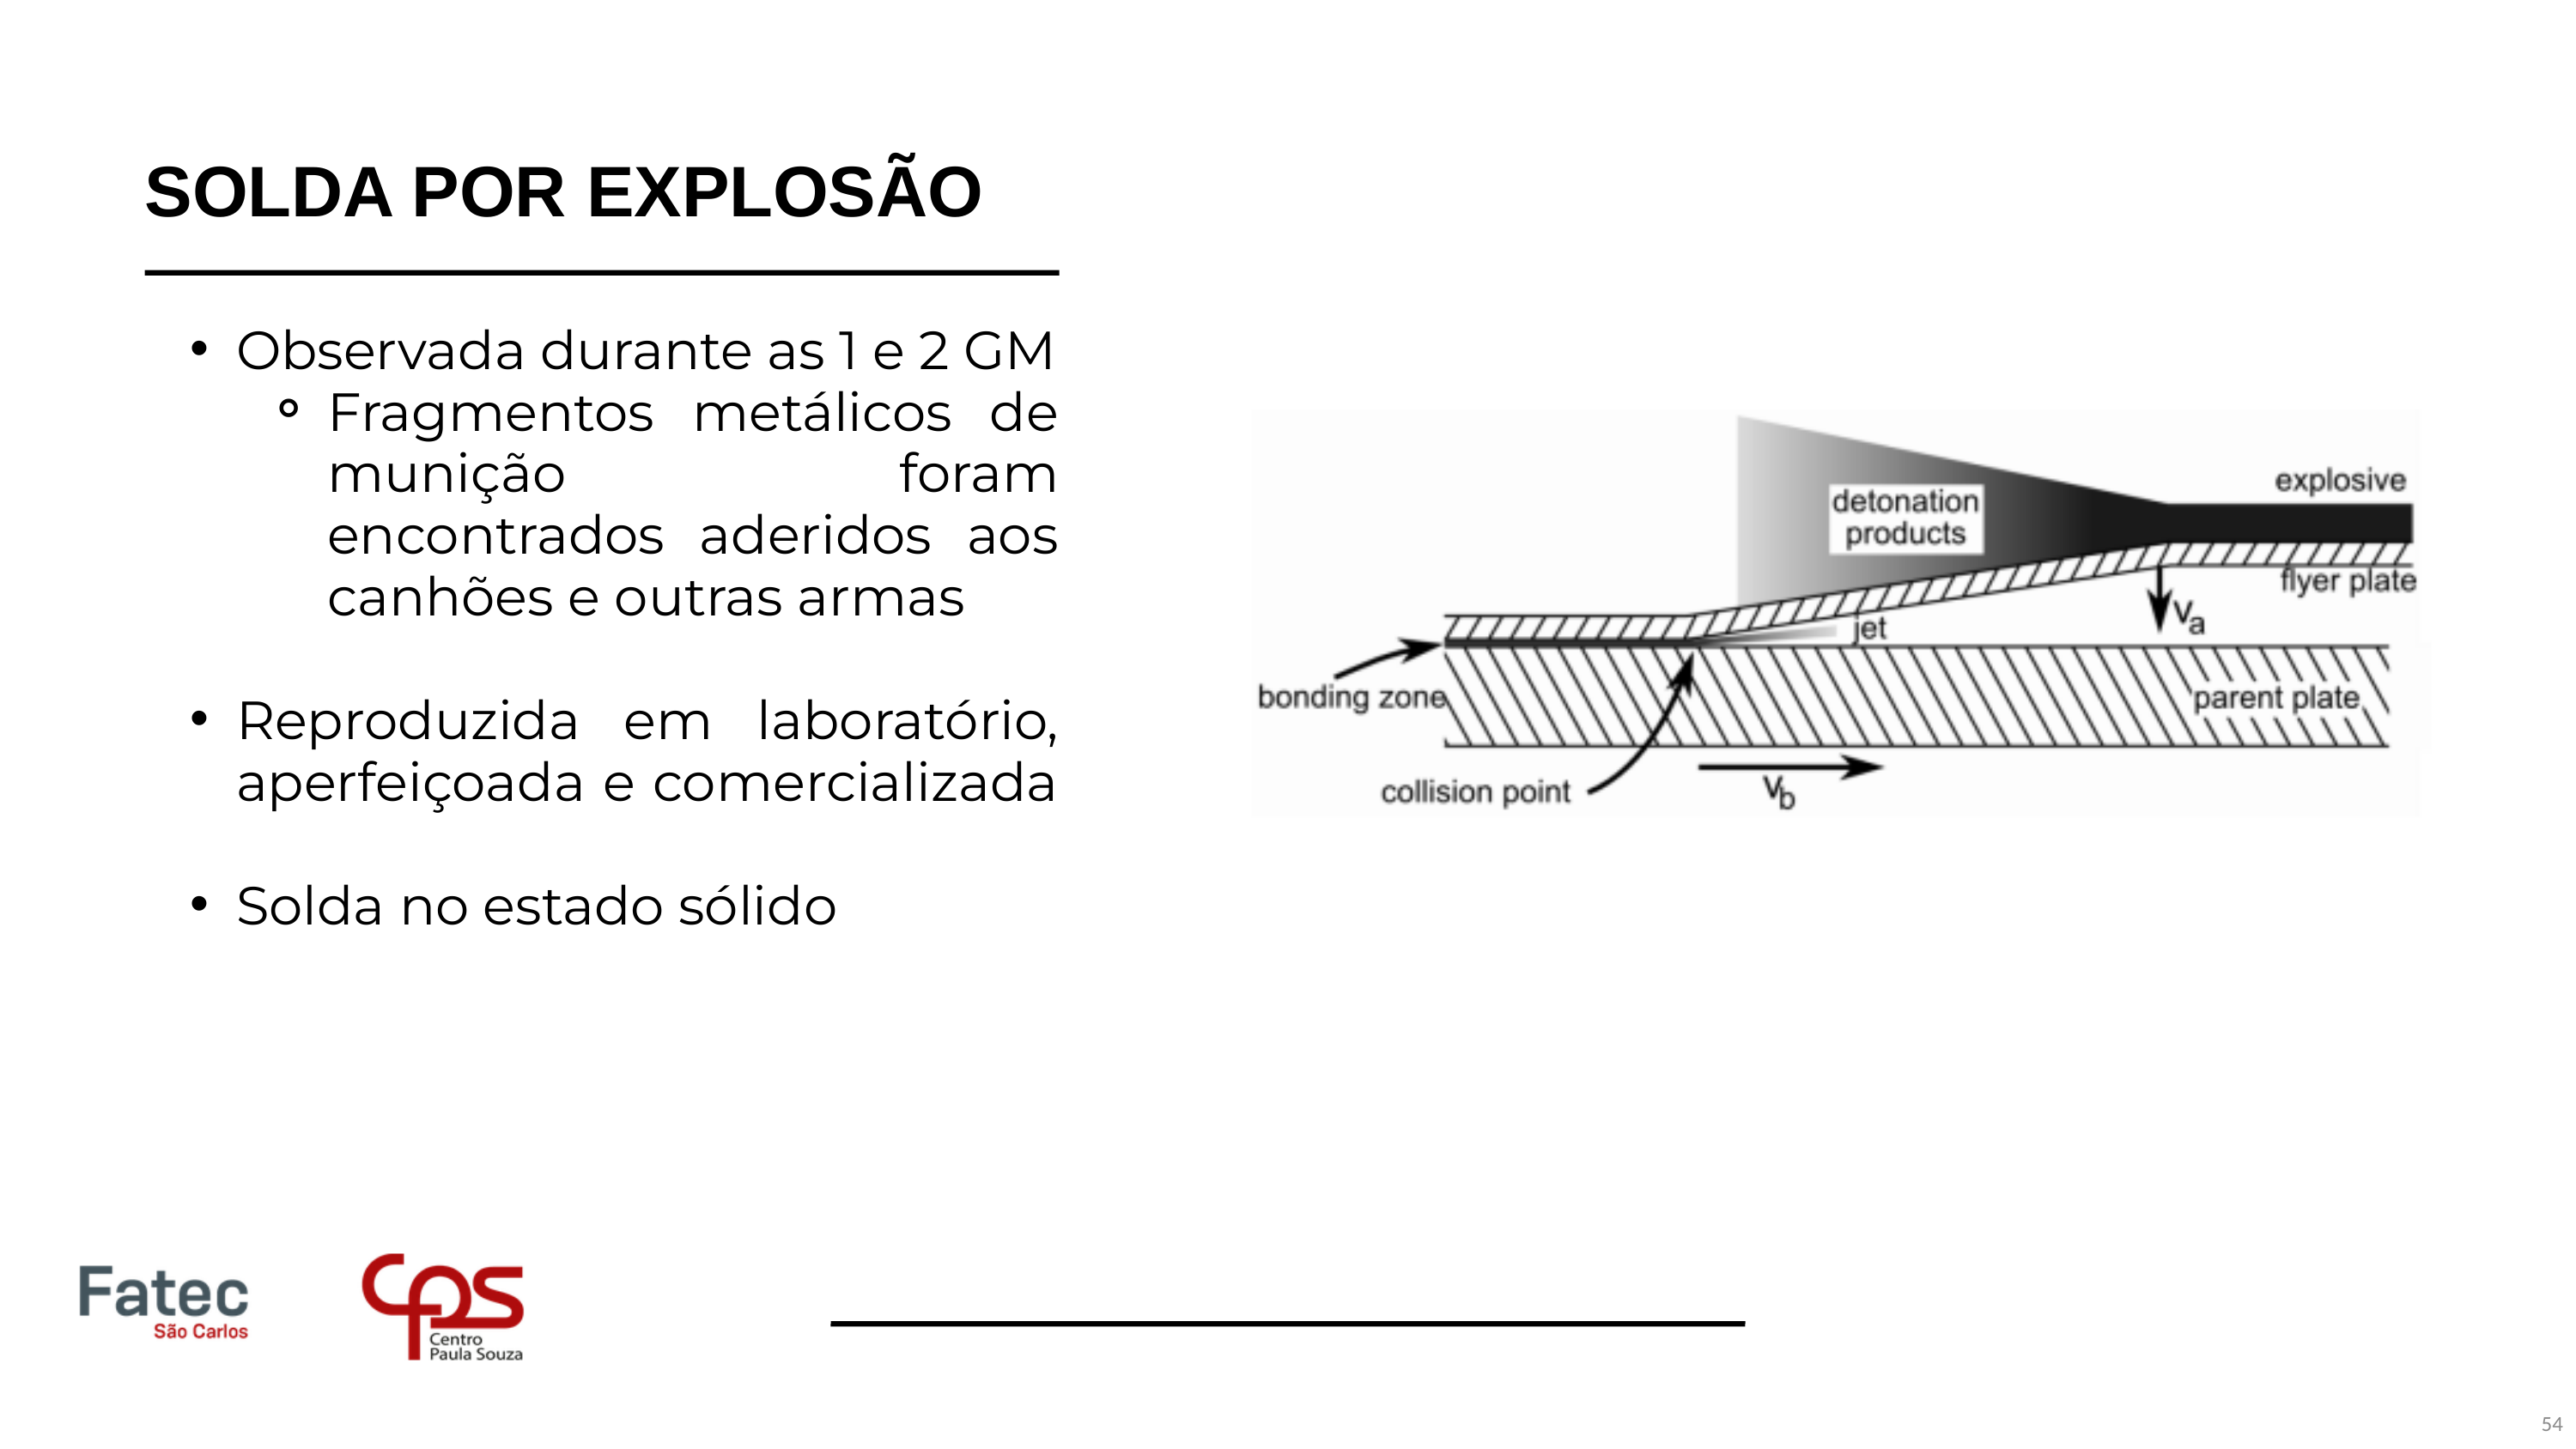

SOLDA POR EXPLOSÃO

Observada durante as 1 e 2 GM
Fragmentos metálicos de munição foram encontrados aderidos aos canhões e outras armas

Reproduzida em laboratório, aperfeiçoada e comercializada

Solda no estado sólido

54